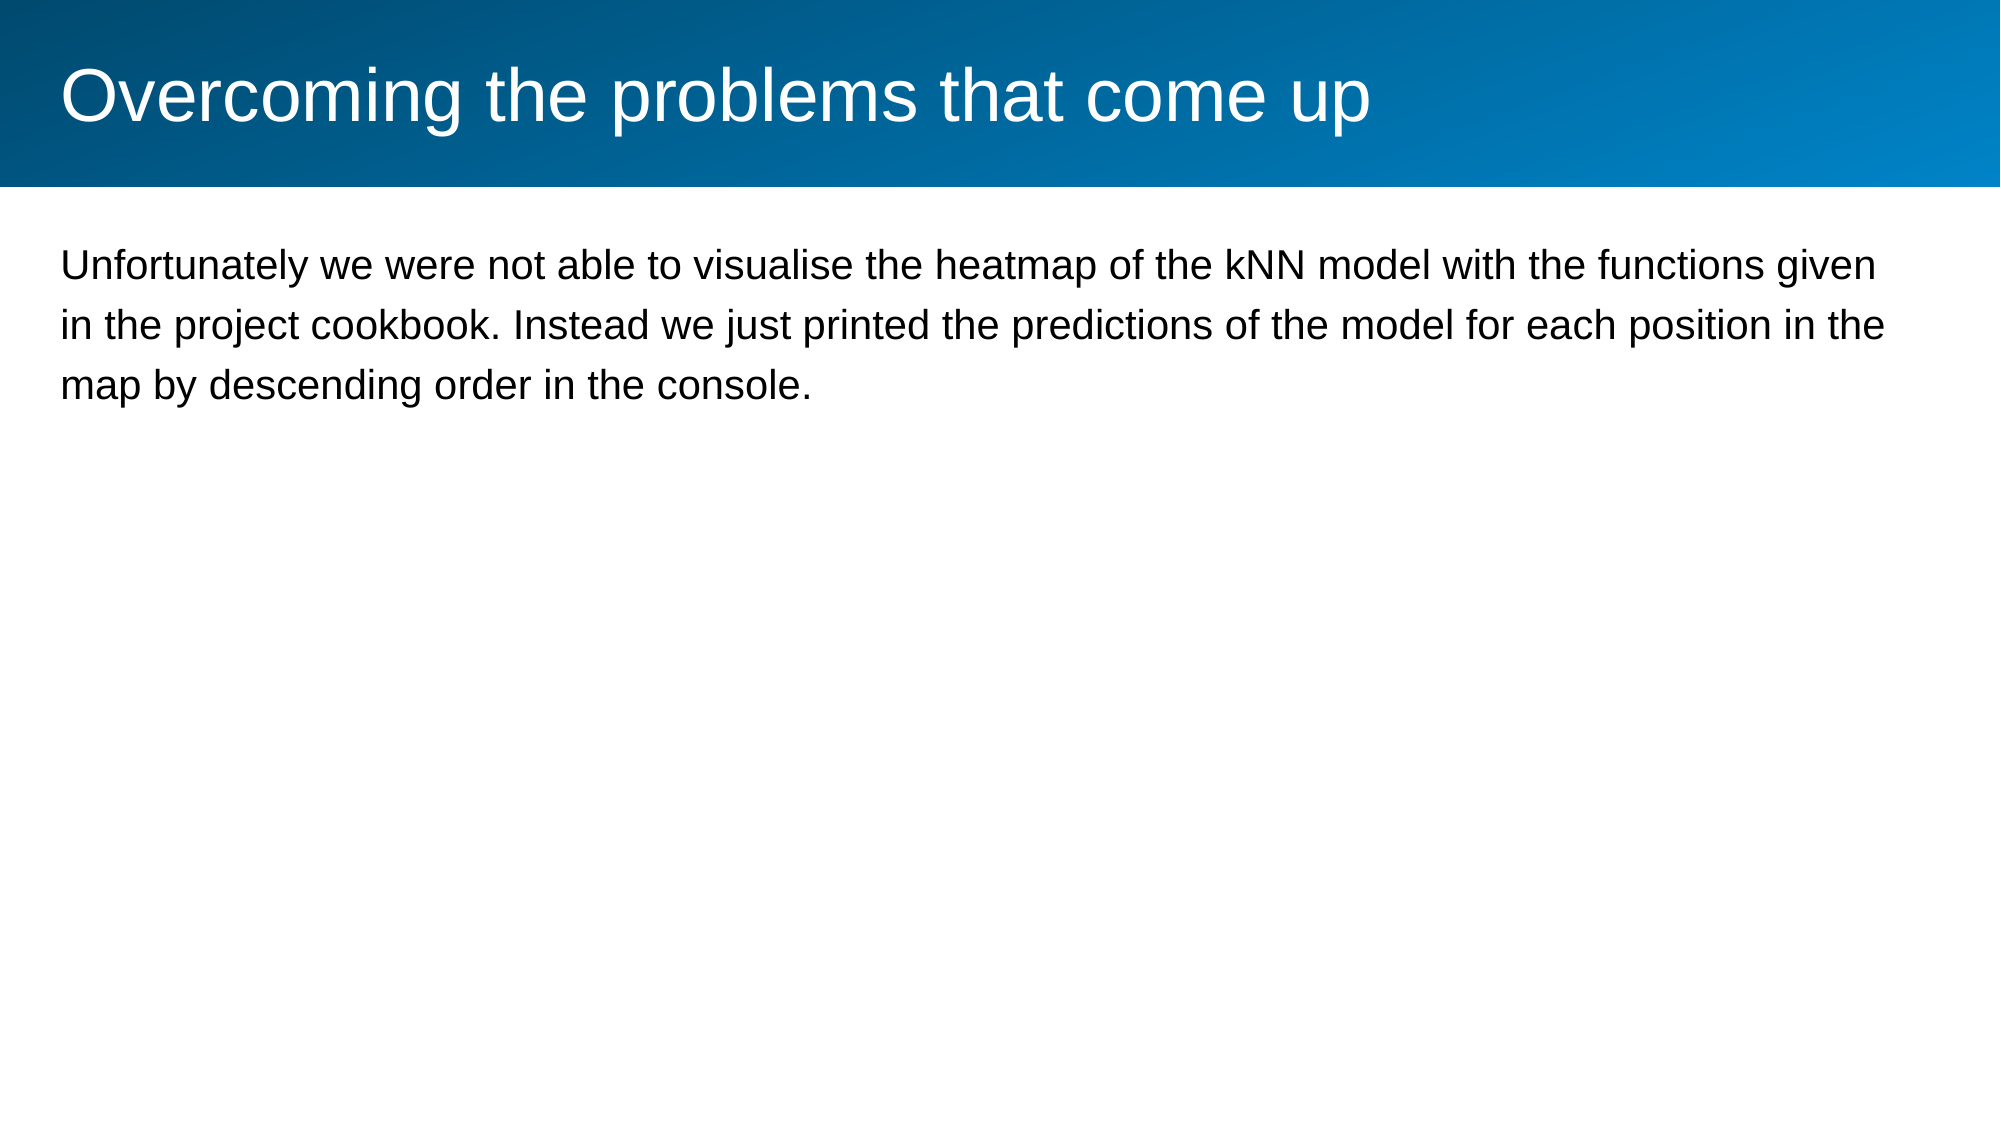

Overcoming the problems that come up

Unfortunately we were not able to visualise the heatmap of the kNN model with the functions given in the project cookbook. Instead we just printed the predictions of the model for each position in the map by descending order in the console.